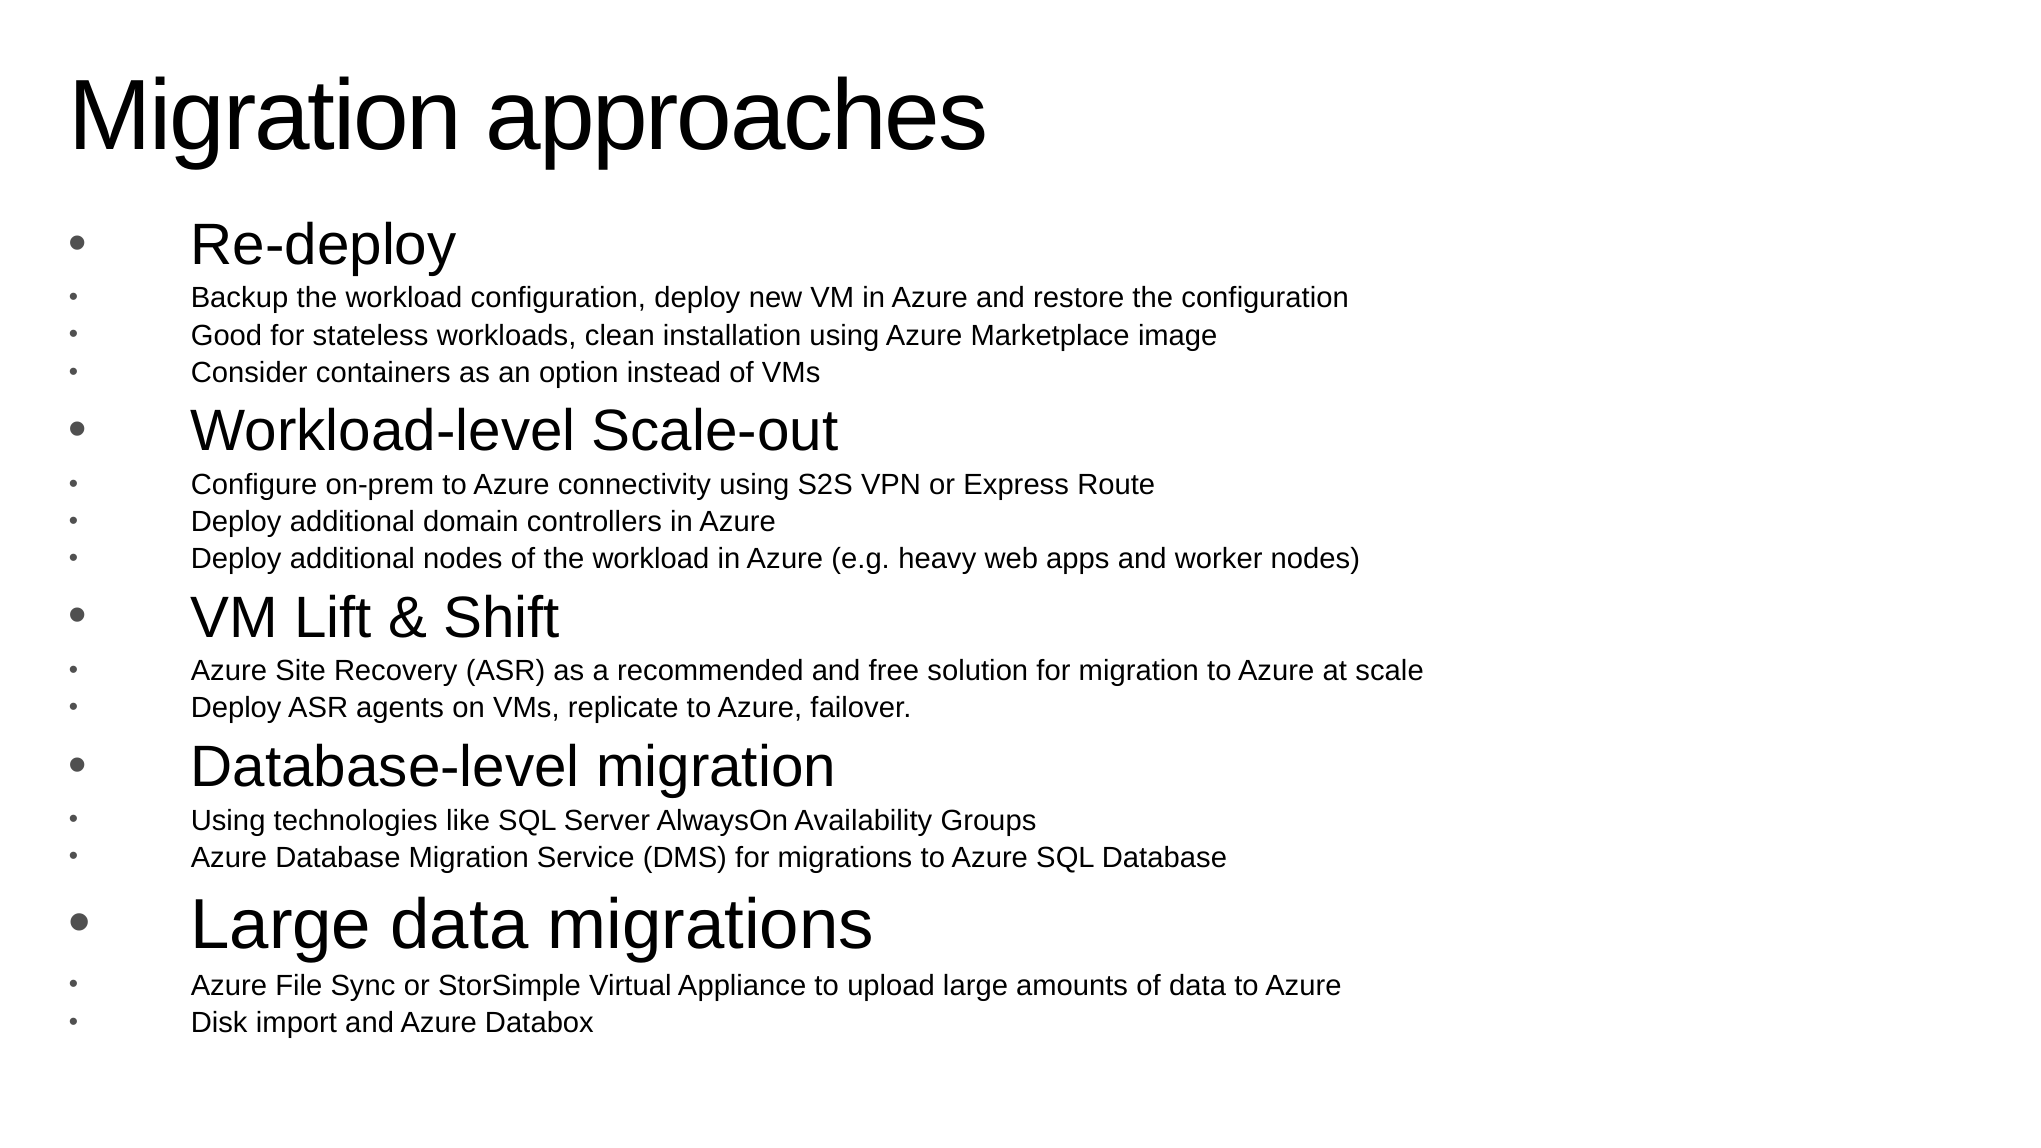

# Migration approaches
Re-deploy
Backup the workload configuration, deploy new VM in Azure and restore the configuration
Good for stateless workloads, clean installation using Azure Marketplace image
Consider containers as an option instead of VMs
Workload-level Scale-out
Configure on-prem to Azure connectivity using S2S VPN or Express Route
Deploy additional domain controllers in Azure
Deploy additional nodes of the workload in Azure (e.g. heavy web apps and worker nodes)
VM Lift & Shift
Azure Site Recovery (ASR) as a recommended and free solution for migration to Azure at scale
Deploy ASR agents on VMs, replicate to Azure, failover.
Database-level migration
Using technologies like SQL Server AlwaysOn Availability Groups
Azure Database Migration Service (DMS) for migrations to Azure SQL Database
Large data migrations
Azure File Sync or StorSimple Virtual Appliance to upload large amounts of data to Azure
Disk import and Azure Databox